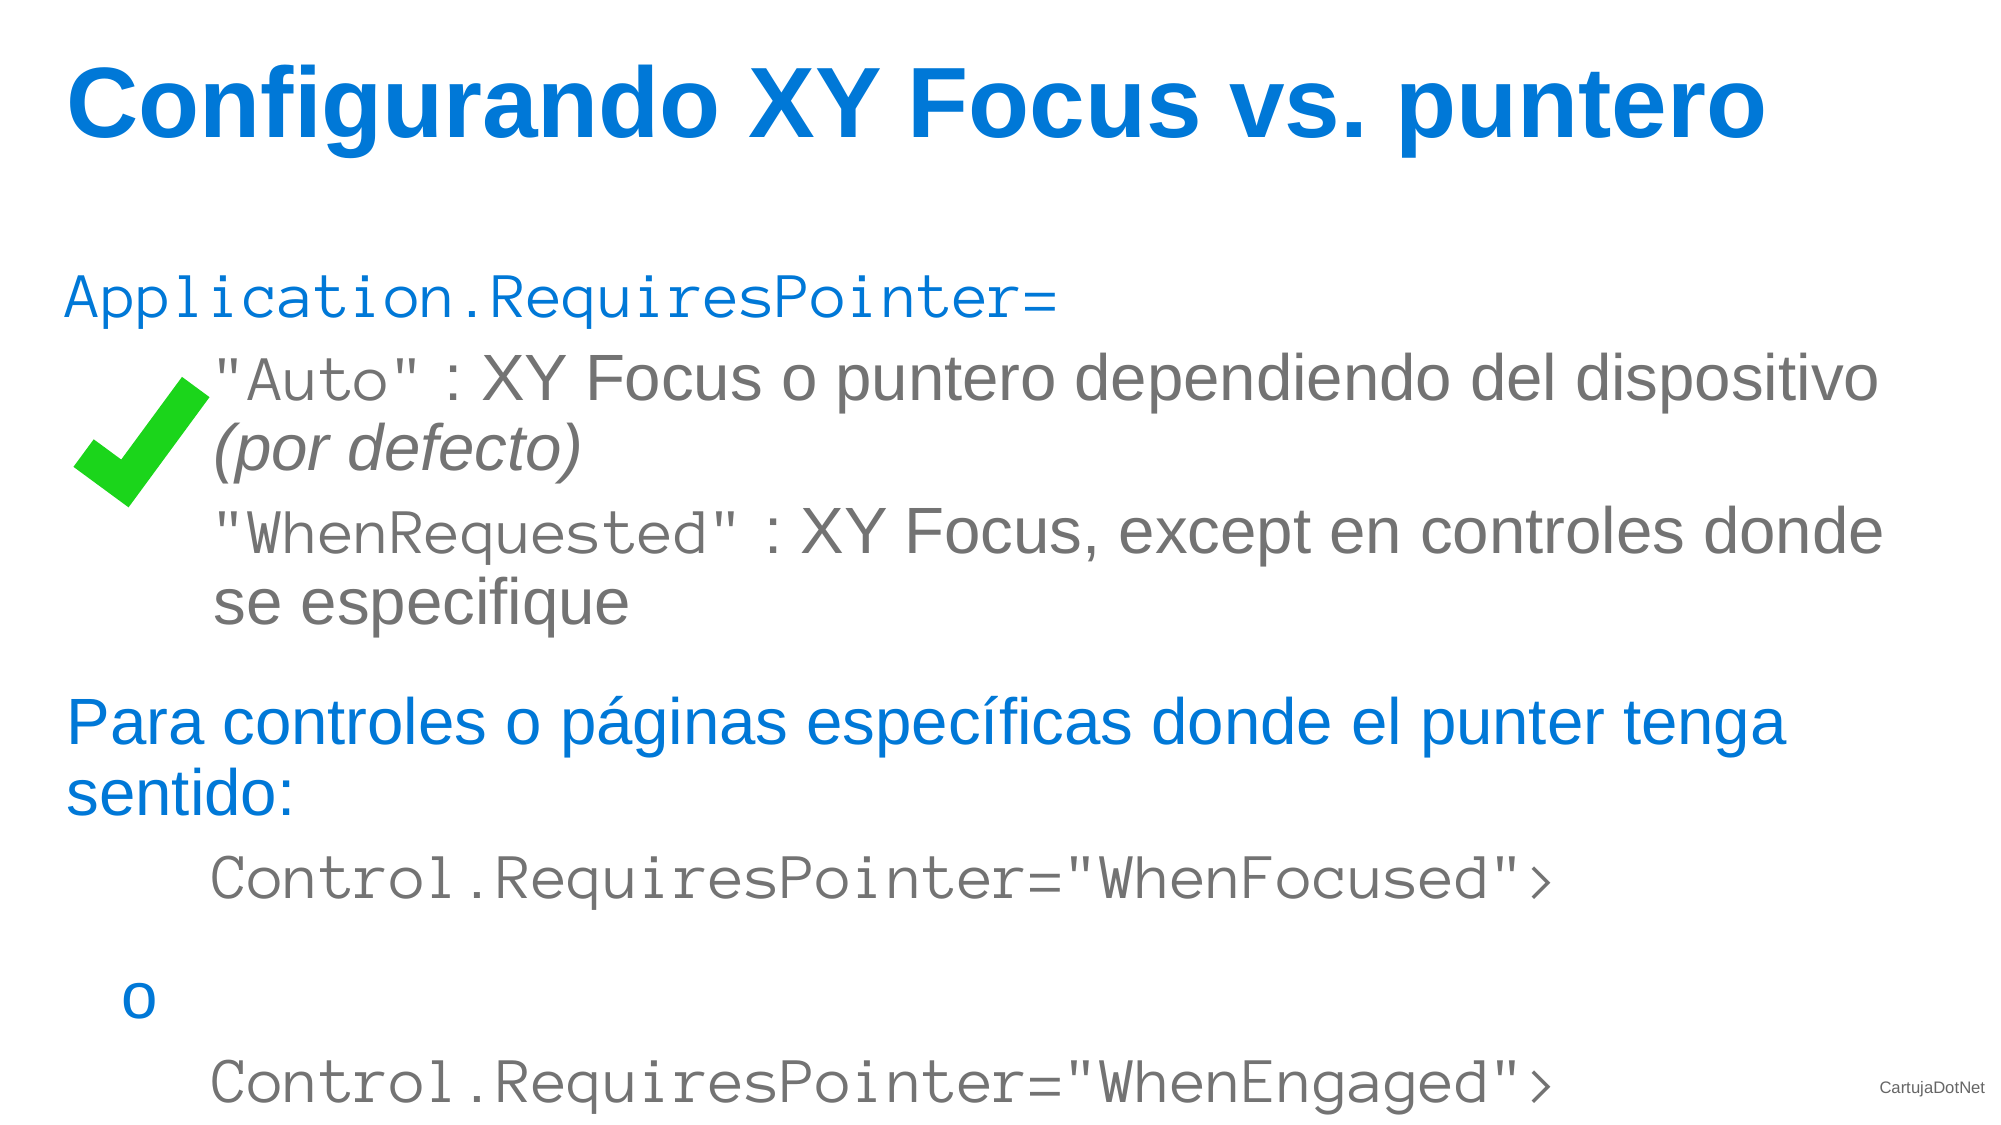

# Configurando XY Focus vs. puntero
Application.RequiresPointer=
"Auto" : XY Focus o puntero dependiendo del dispositivo  (por defecto)
"WhenRequested" : XY Focus, except en controles donde se especifique
Para controles o páginas específicas donde el punter tenga sentido:
Control.RequiresPointer="WhenFocused">
   o
Control.RequiresPointer="WhenEngaged">